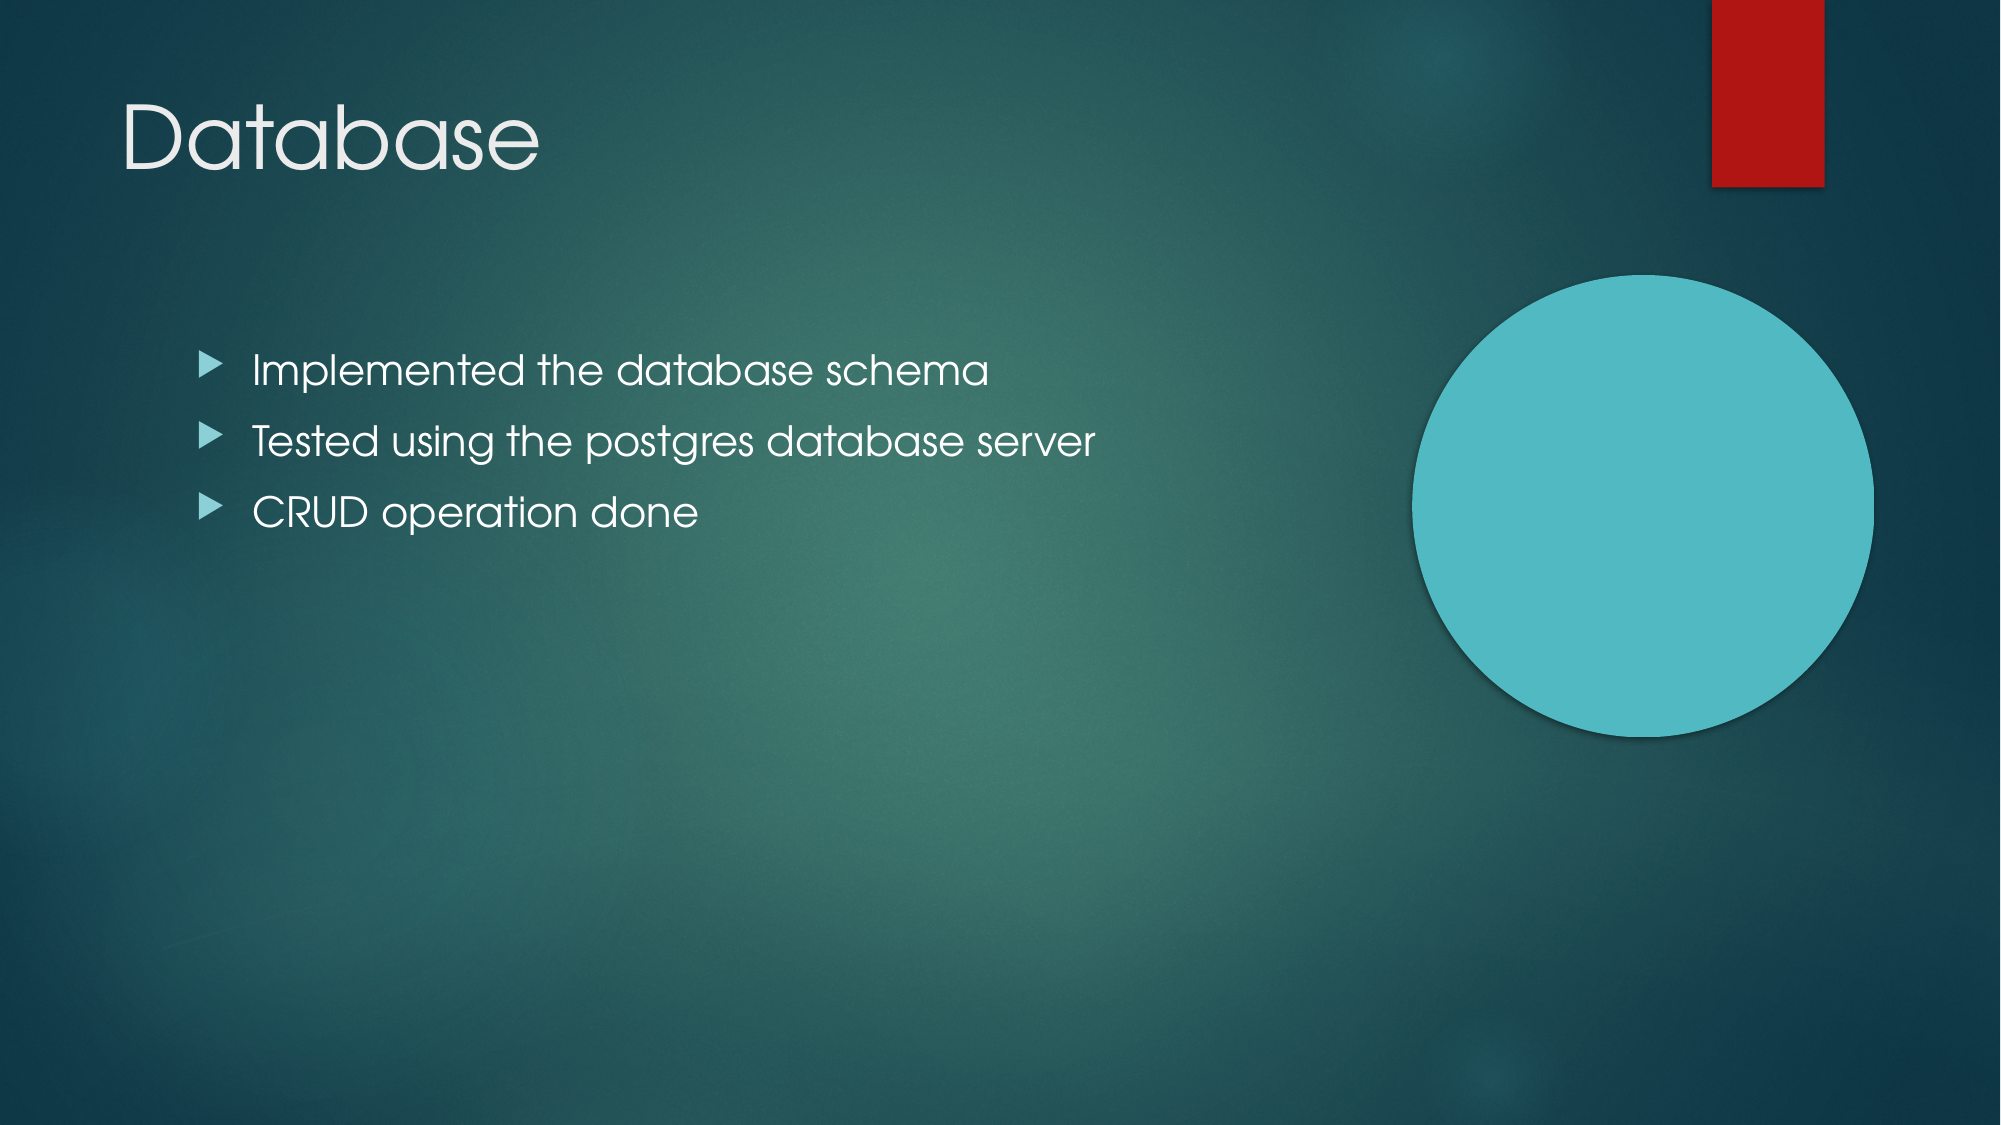

Database
Implemented the database schema
Tested using the postgres database server
CRUD operation done